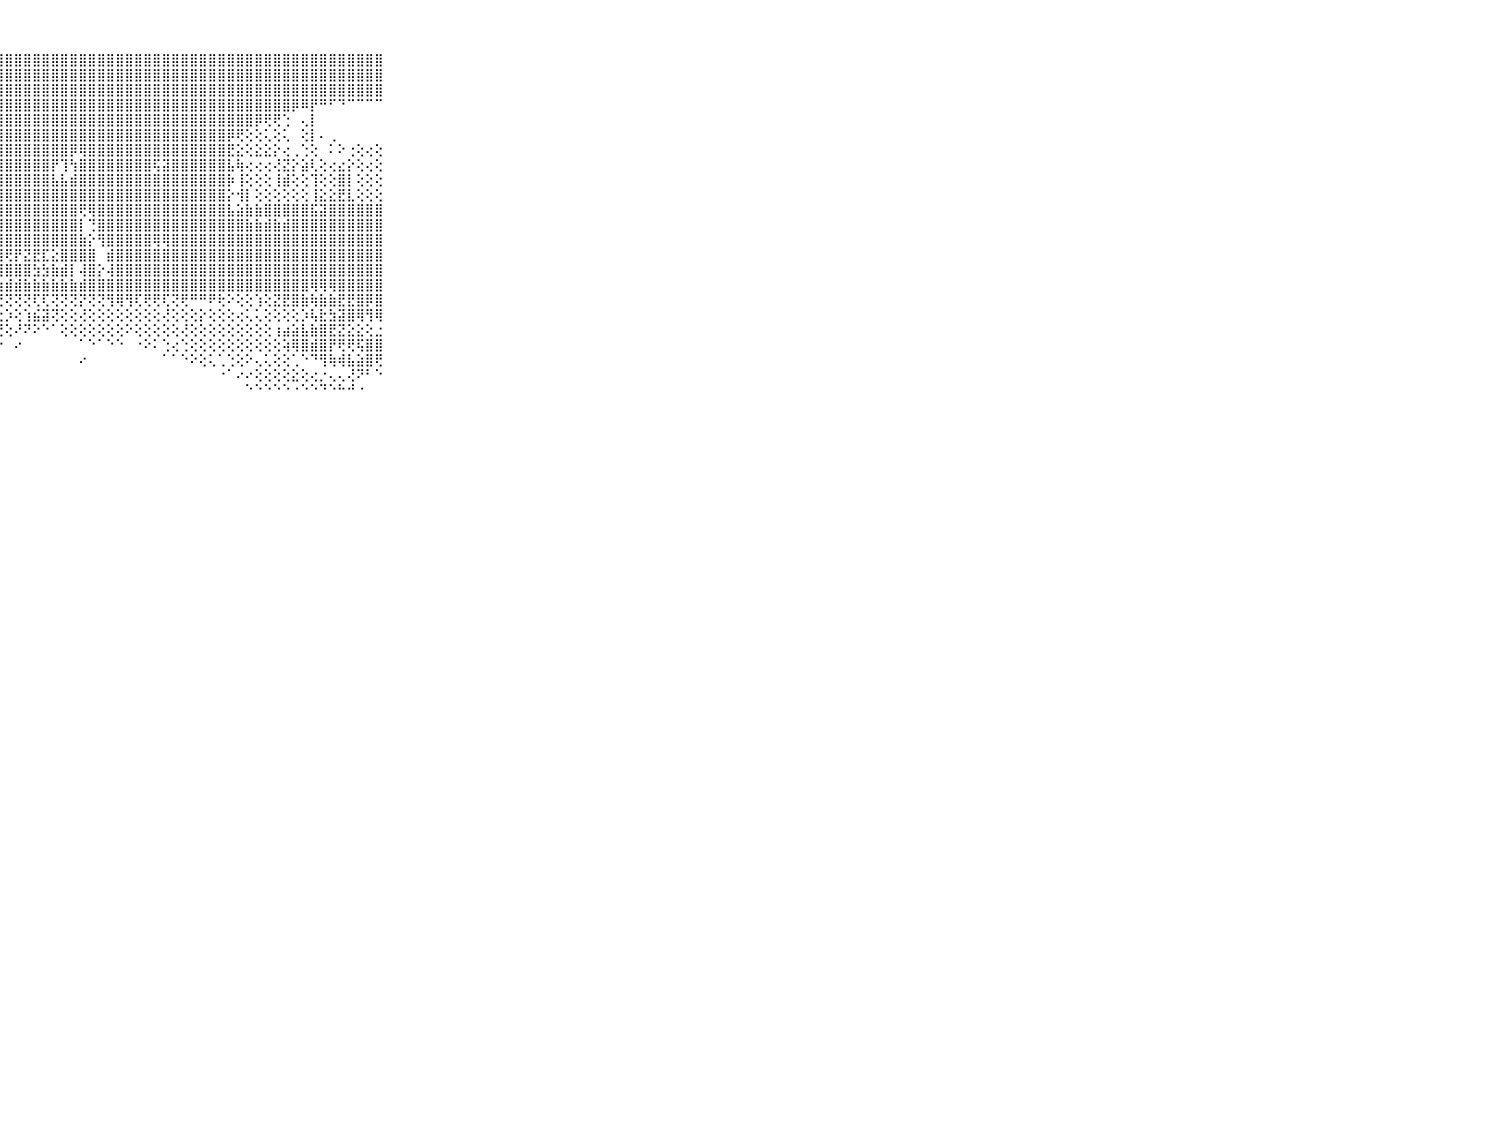

⠀⠀⠀⠀⠀⠀⠀⠀⠀⠀⠀⣿⣿⣿⣿⣿⣿⣿⣿⣿⣿⣿⣿⣿⣿⣿⣿⣿⣿⣿⣿⣿⣿⣿⣿⣿⣿⣿⣿⣿⣿⣿⣿⣿⣿⣿⣿⣿⣿⣿⣿⣿⣿⣿⣿⣿⣿⣿⣿⣿⣿⣿⣿⣿⣿⣿⣿⣿⣿⠀⠀⠀⠀⠀⠀⠀⠀⠀⠀⠀⠀
⠀⠀⠀⠀⠀⠀⠀⠀⠀⠀⠀⣿⣿⣿⣿⣿⣿⣿⣿⣿⣿⣿⣿⣿⣿⣿⣿⣿⣿⣿⣿⣿⣿⣿⣿⣿⣿⣿⣿⣿⣿⣿⣿⣿⣿⣿⣿⣿⣿⣿⣿⣿⣿⣿⣿⣿⣿⣿⣿⣿⣿⣿⣿⣿⣿⣿⣿⣿⣿⠀⠀⠀⠀⠀⠀⠀⠀⠀⠀⠀⠀
⠀⠀⠀⠀⠀⠀⠀⠀⠀⠀⠀⣿⣿⣿⣿⣿⣿⣿⣿⣿⣿⣿⣿⣿⣿⣿⣿⣿⣿⣿⣿⣿⣿⣿⣿⣿⣿⣿⣿⣿⣿⣿⣿⣿⣿⣿⣿⣿⣿⣿⣿⣿⣿⣿⣿⣿⣿⣿⣿⣿⣿⣿⣿⣿⣿⣿⣿⣿⣿⠀⠀⠀⠀⠀⠀⠀⠀⠀⠀⠀⠀
⠀⠀⠀⠀⠀⠀⠀⠀⠀⠀⠀⣿⣿⣿⣿⣿⣿⣿⣿⣿⣿⣿⣿⣿⣿⣿⣿⣿⣿⣿⣿⣿⣿⣿⣿⣿⣿⣿⣿⣿⣿⣿⣿⣿⣿⣿⣿⣿⣿⣿⣿⣿⣿⣿⣿⣿⣿⣿⣿⡿⠿⡟⠛⠋⠙⠉⠉⠉⠉⠀⠀⠀⠀⠀⠀⠀⠀⠀⠀⠀⠀
⠀⠀⠀⠀⠀⠀⠀⠀⠀⠀⠀⣷⣾⣿⣿⣿⣿⣿⣿⣿⣿⣿⣿⣿⣿⣿⣿⣿⣿⣿⣿⣿⣿⣿⣿⣿⣿⣿⣿⣿⣿⣿⣿⣿⣿⣿⣿⣿⣿⣿⣿⣿⣿⣿⣿⡿⢟⢟⢑⠀⢄⡇⠀⠀⠀⠀⠀⠀⠀⠀⠀⠀⠀⠀⠀⠀⠀⠀⠀⠀⠀
⠀⠀⠀⠀⠀⠀⠀⠀⠀⠀⠀⣿⣿⣿⣿⣿⣿⣿⣿⣿⣿⣿⣿⣿⣿⣿⣿⣿⣿⣿⣿⣿⣿⣿⣿⣿⣿⣿⣿⣿⣿⣿⣿⣿⣿⣿⣿⣿⣿⣿⣿⣿⡿⢟⢕⢕⢅⢕⢅⠀⢕⡇⠄⢀⠀⠀⠀⠀⠀⠀⠀⠀⠀⠀⠀⠀⠀⠀⠀⠀⠀
⠀⠀⠀⠀⠀⠀⠀⠀⠀⠀⠀⣿⣿⣿⣿⣿⣿⣿⣿⣿⣟⣿⣿⣿⣿⣿⣿⣿⣿⣿⣿⣿⣿⣿⣿⡿⢿⣿⣿⣿⣿⣿⣿⣿⣿⣿⣿⣿⣿⣿⣿⣿⣟⣕⢕⣕⣕⡕⢔⢀⢑⢕⠀⠅⠕⢐⢕⢔⢕⠀⠀⠀⠀⠀⠀⠀⠀⠀⠀⠀⠀
⠀⠀⠀⠀⠀⠀⠀⠀⠀⠀⠀⣿⣿⣿⣿⣿⣿⣿⣿⡿⣿⣿⢿⣷⣟⣿⣿⣿⣿⣿⣿⣿⣿⡟⢹⢳⣿⣿⣿⣿⣿⣿⣿⣿⢯⣽⣿⣿⣿⣿⣿⣿⣧⢷⢔⢔⢔⢜⣝⡕⣵⢇⢕⢔⣔⡕⢕⢔⢕⠀⠀⠀⠀⠀⠀⠀⠀⠀⠀⠀⠀
⠀⠀⠀⠀⠀⠀⠀⠀⠀⠀⠀⣿⣿⣿⣿⣿⣿⣿⣿⣿⣿⣿⣾⣿⣿⣿⣿⣿⣿⣿⣿⣿⣿⣧⣧⣾⣿⣿⣿⣿⣿⣿⣿⣿⣿⣿⣿⣿⣿⣿⣿⣿⡷⢸⢕⢕⢕⢸⣾⢕⢕⢹⢕⢕⣿⡇⢕⢕⢕⠀⠀⠀⠀⠀⠀⠀⠀⠀⠀⠀⠀
⠀⠀⠀⠀⠀⠀⠀⠀⠀⠀⠀⣿⣿⣿⣿⣿⣿⣿⣿⣿⣿⣿⣿⣿⣿⣿⣿⣿⣿⣿⣿⣿⣿⣿⣿⣿⣿⣿⣿⣿⣿⣿⣿⣿⣿⣿⣿⣿⣿⣿⣿⣿⡕⢺⡇⢕⢕⢕⢕⢕⢕⢸⣕⣕⣟⣇⢕⢕⢕⠀⠀⠀⠀⠀⠀⠀⠀⠀⠀⠀⠀
⠀⠀⠀⠀⠀⠀⠀⠀⠀⠀⠀⣿⣿⣿⣿⣿⣿⣿⣿⣿⣿⣿⣿⣿⣿⡿⣿⣿⣿⣿⣿⣿⣿⣿⣿⣿⢟⢿⣿⣿⣿⣿⣿⣿⣿⣿⣿⣿⣿⣿⣿⣿⣧⣵⣷⣷⣿⣿⣿⣿⣿⣯⣽⣿⣿⣿⣿⣿⣿⠀⠀⠀⠀⠀⠀⠀⠀⠀⠀⠀⠀
⠀⠀⠀⠀⠀⠀⠀⠀⠀⠀⠀⣿⣿⣿⣿⣿⣿⣿⣿⣿⣿⣿⣿⣿⣿⡯⣿⣿⣿⣿⣿⣿⣿⣿⣿⣿⡇⢙⣿⣿⣿⣿⣿⣿⣿⣿⣿⣿⣿⣿⣿⣿⣿⣿⣷⣷⣾⣷⣾⣿⣿⣿⣿⣿⣿⣿⣿⣿⣿⠀⠀⠀⠀⠀⠀⠀⠀⠀⠀⠀⠀
⠀⠀⠀⠀⠀⠀⠀⠀⠀⠀⠀⣿⣿⣿⣿⣿⣿⣿⣿⣿⣿⣿⣿⣿⣿⣯⢿⣿⣿⣿⣿⣿⣿⣿⣿⣿⣷⡕⢻⣿⣿⣿⣿⣿⢿⢿⣿⣿⣿⣿⣿⣿⣿⣿⣿⣿⣿⣿⣿⣿⣿⣿⣿⣿⣿⣿⣿⣿⣿⠀⠀⠀⠀⠀⠀⠀⠀⠀⠀⠀⠀
⠀⠀⠀⠀⠀⠀⠀⠀⠀⠀⠀⣿⣿⣿⣿⣿⣿⣿⣿⣿⣿⣿⣿⣿⣿⣏⣾⢿⢟⡟⣝⣟⣏⣕⣿⣿⣿⣿⠀⣾⣿⣿⣿⣿⣿⣿⣿⣿⣿⣿⣿⣿⣿⣿⣿⣿⣿⣿⣿⣿⣿⣿⣿⣿⣿⣿⣿⣿⣿⠀⠀⠀⠀⠀⠀⠀⠀⠀⠀⠀⠀
⠀⠀⠀⠀⠀⠀⠀⠀⠀⠀⠀⣿⣿⣿⣿⣿⣿⢿⢿⢟⣻⣿⣽⣿⣷⣷⣷⣿⣿⣿⣿⣳⣳⣷⣾⡇⢼⣿⡕⢼⣿⣿⣿⣿⣿⣿⣿⣿⣿⣿⣿⣿⣿⣿⣿⣿⣿⣿⣿⣿⣿⣿⣿⣿⣿⣿⣿⣿⣿⠀⠀⠀⠀⠀⠀⠀⠀⠀⠀⠀⠀
⠀⠀⠀⠀⠀⠀⠀⠀⠀⠀⠀⣏⣽⣽⣵⣷⣵⣿⣿⣿⣿⣿⣿⣿⣿⣿⣷⣷⣾⣾⣷⣷⣷⣷⣷⣷⣾⣿⣿⣿⣿⣿⣿⣿⣿⣿⣿⣿⣿⣿⣿⣿⣿⣿⣿⣿⣿⣿⣿⣿⣿⢿⢿⢿⣿⣿⣿⣿⣿⠀⠀⠀⠀⠀⠀⠀⠀⠀⠀⠀⠀
⠀⠀⠀⠀⠀⠀⠀⠀⠀⠀⠀⢿⢿⢟⢟⠟⢟⢟⢿⣿⣿⣿⣟⣻⣿⣿⡟⢟⢝⢝⢝⢏⢏⢝⢝⢝⡝⢝⢝⢻⢿⢻⢏⢟⢟⢏⢝⢟⠛⠛⠟⢗⠕⢕⢕⢱⢕⣝⣟⣿⣷⢷⣷⣷⣟⣟⣿⡿⣿⠀⠀⠀⠀⠀⠀⠀⠀⠀⠀⠀⠀
⠀⠀⠀⠀⠀⠀⠀⠀⠀⠀⠀⠀⢐⢔⢕⢕⢕⢕⢕⢝⢕⢕⢕⢝⢟⡏⢕⢕⡱⢕⢱⣮⣽⢝⢕⢕⢜⢕⢕⢕⢕⢕⢕⢕⢕⢜⢕⢕⢕⡕⢕⢕⢕⢔⢅⢅⢕⢕⢕⢕⡱⢧⣗⣳⣽⣿⢿⢻⢿⠀⠀⠀⠀⠀⠀⠀⠀⠀⠀⠀⠀
⠀⠀⠀⠀⠀⠀⠀⠀⠀⠀⠀⢕⢕⢕⢕⢕⢕⢕⢕⢕⢕⢕⢕⢕⢕⢕⢜⢜⢕⠜⠝⠕⠑⠁⢕⢕⢕⢕⢕⢕⢕⠕⢕⢕⢕⢕⢕⢜⢕⢕⢕⢕⢕⢕⢕⢕⢕⢰⣴⣵⣧⣷⣿⣟⣝⣕⣕⢕⣐⠀⠀⠀⠀⠀⠀⠀⠀⠀⠀⠀⠀
⠀⠀⠀⠀⠀⠀⠀⠀⠀⠀⠀⠁⠕⠕⠕⠕⢕⢕⢕⢕⢕⢕⠑⢕⠕⠕⠕⠑⠀⠔⠀⠀⠀⠀⠀⠀⠁⠑⠁⠑⠑⠀⠐⠕⠅⢑⢔⢑⢕⢕⢕⢕⢕⢕⢕⢕⢕⢕⢵⢿⣿⣾⣿⡟⢟⢟⢯⣿⣿⠀⠀⠀⠀⠀⠀⠀⠀⠀⠀⠀⠀
⠀⠀⠀⠀⠀⠀⠀⠀⠀⠀⠀⠀⠀⠀⠁⠁⠁⠁⠀⠁⠀⠁⠀⠀⠀⠁⠁⠀⠀⠀⠀⠀⠀⠀⠀⠀⠔⠀⠀⠀⠀⠀⠀⠀⠀⠁⠁⠑⠕⢕⢅⢁⢑⢕⠕⢄⢅⢕⢕⢁⠑⠙⢻⢷⢾⣧⣵⣿⢟⠀⠀⠀⠀⠀⠀⠀⠀⠀⠀⠀⠀
⠀⠀⠀⠀⠀⠀⠀⠀⠀⠀⠀⠀⠀⠀⠀⠀⠀⠀⠀⠀⠀⠀⠀⠀⠀⠀⠀⠀⠀⠀⠀⠀⠀⠀⠀⠀⠀⠀⠀⠀⠀⠀⠀⠀⠀⠀⠀⠀⠀⠀⠀⠐⠁⠔⠔⢕⢕⢕⢕⣕⢕⢔⡐⢄⢄⢜⠝⠃⠑⠀⠀⠀⠀⠀⠀⠀⠀⠀⠀⠀⠀
⠀⠀⠀⠀⠀⠀⠀⠀⠀⠀⠀⠀⠀⠀⠀⠀⠀⠀⠀⠀⠀⠀⠀⠀⠀⠀⠀⠀⠀⠀⠀⠀⠀⠀⠀⠀⠀⠀⠀⠀⠀⠀⠀⠀⠀⠀⠀⠀⠀⠀⠀⠀⠀⠀⠑⠑⠑⠑⠑⠐⠑⠑⠙⠑⠓⠚⠐⠀⠀⠀⠀⠀⠀⠀⠀⠀⠀⠀⠀⠀⠀